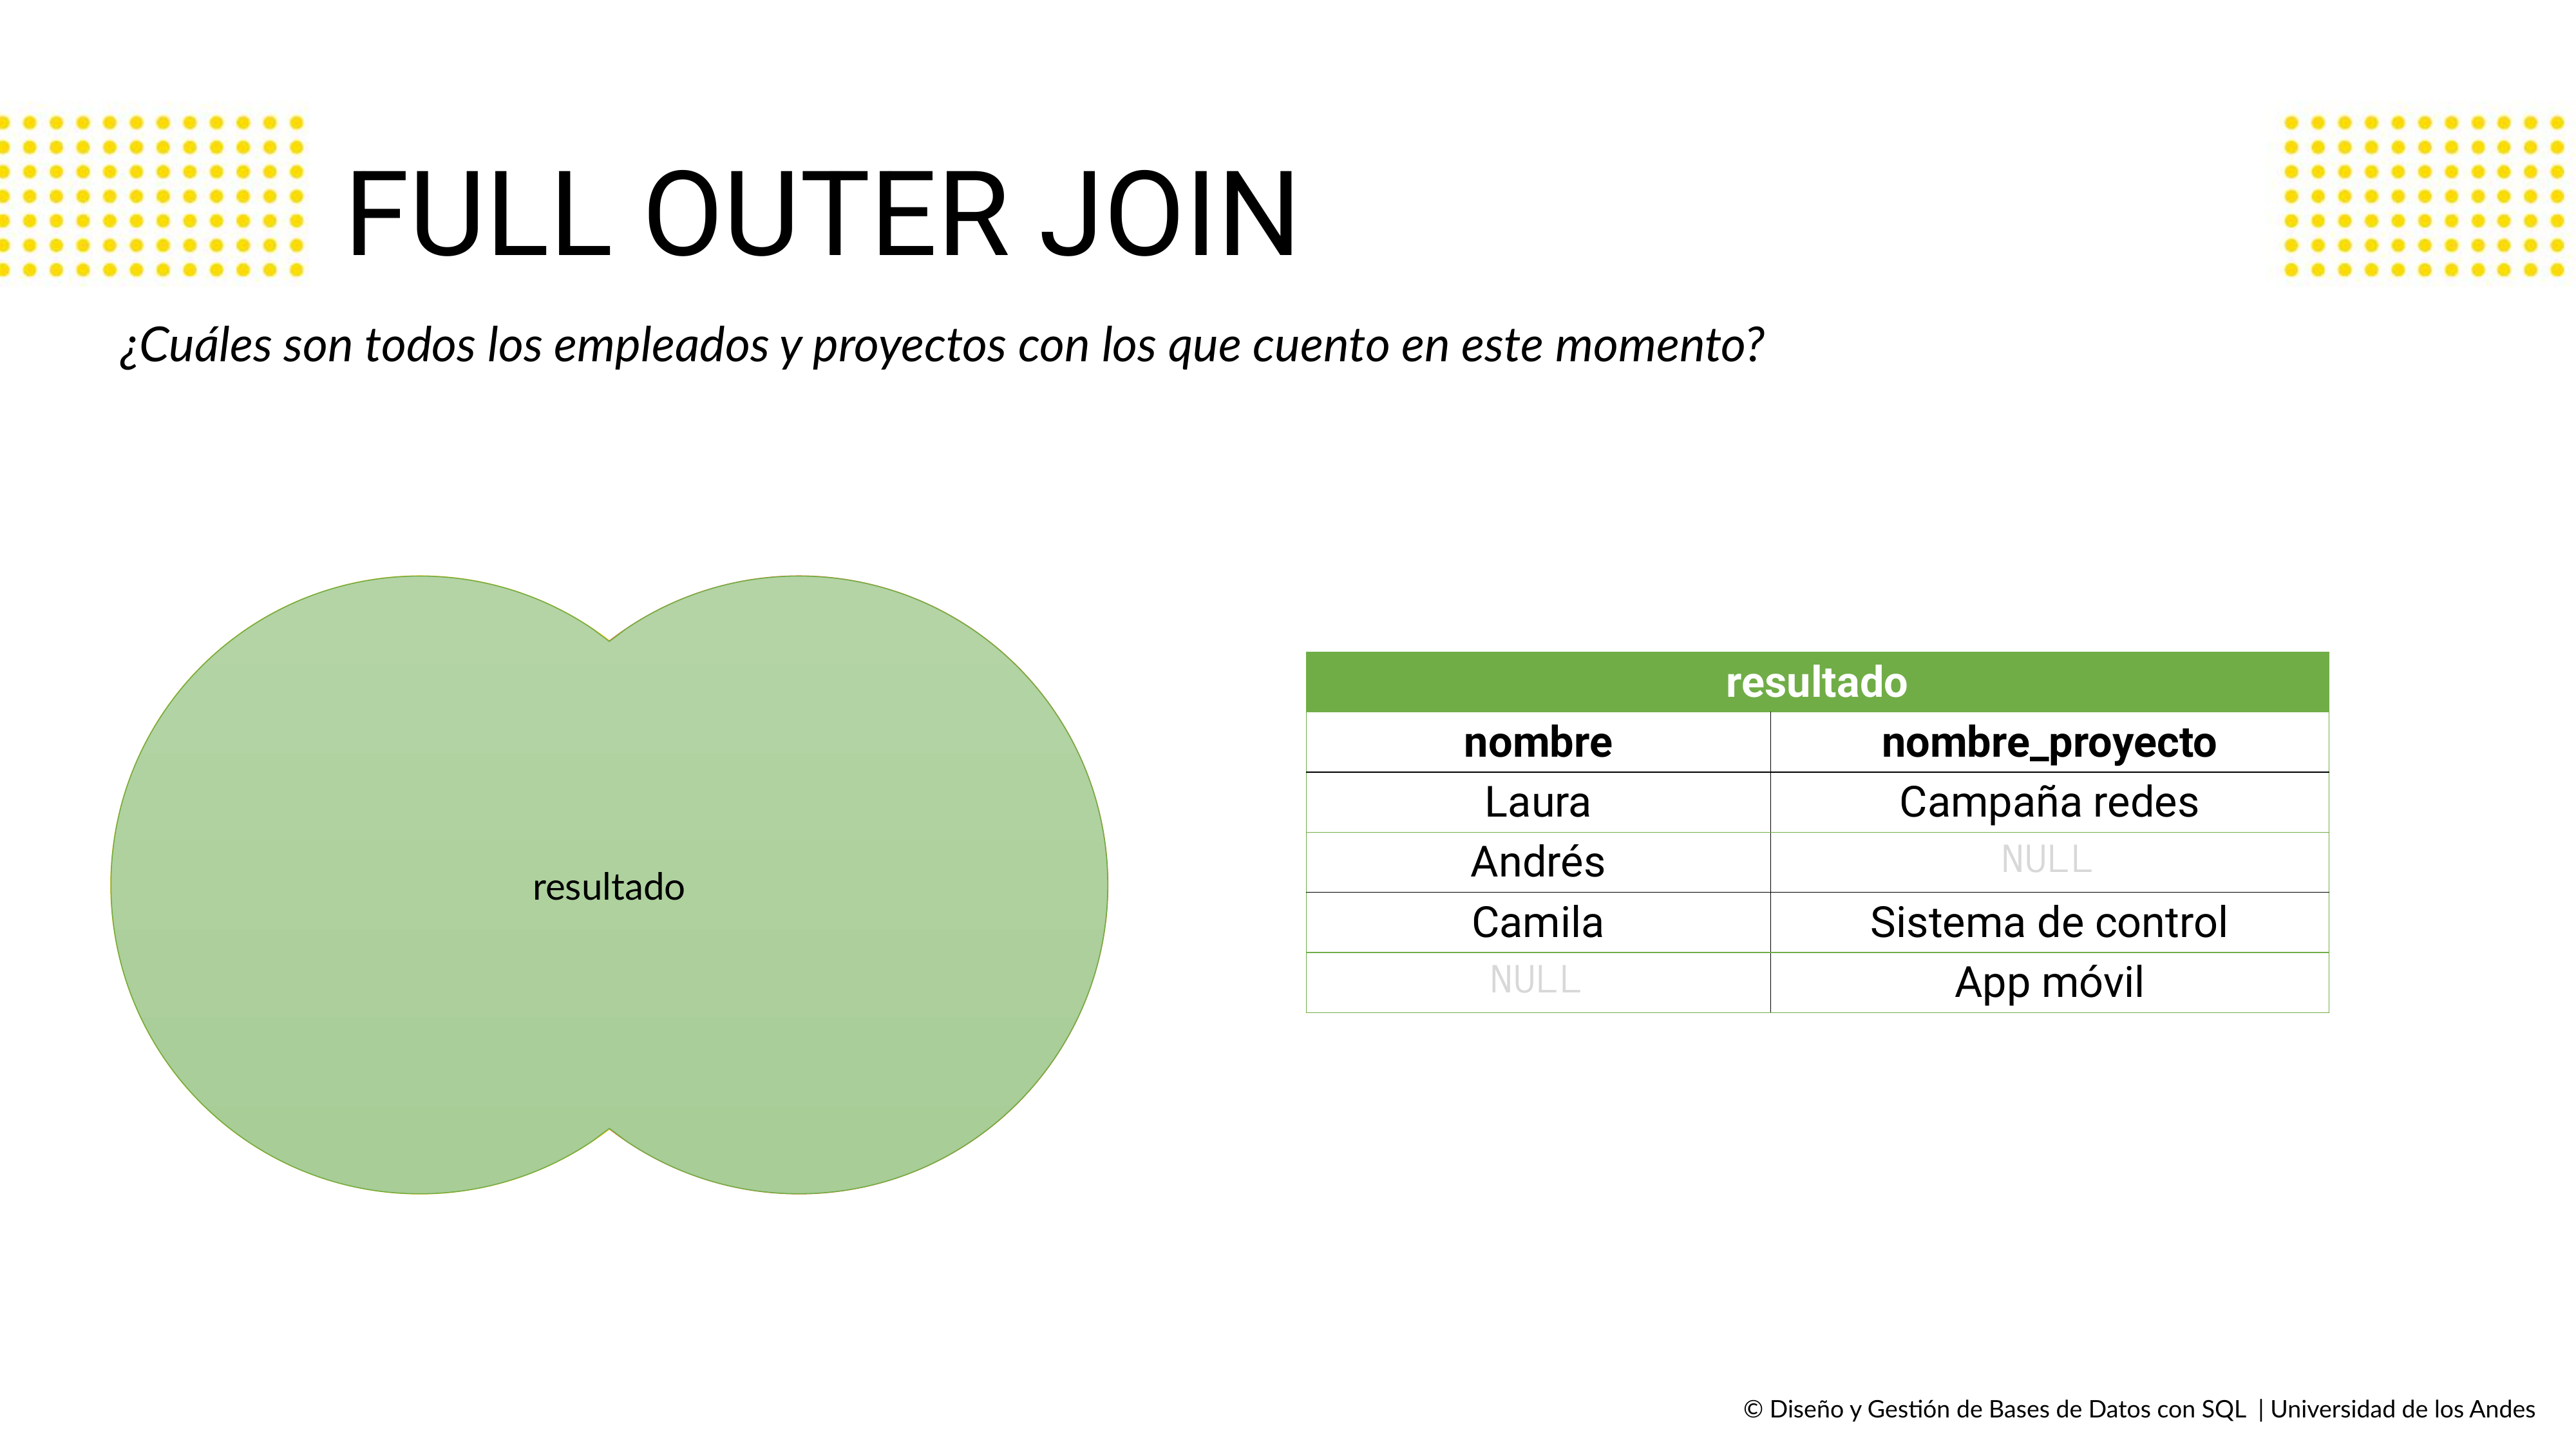

# FULL OUTER JOIN
¿Cuáles son todos los empleados y proyectos con los que cuento en este momento?
resultado
proyectos
empleados
| resultado |  |
| --- | --- |
| nombre | nombre\_proyecto |
| Laura | Campaña redes |
| Andrés | NULL |
| Camila | Sistema de control |
| NULL | App móvil |
© Diseño y Gestión de Bases de Datos con SQL  | Universidad de los Andes